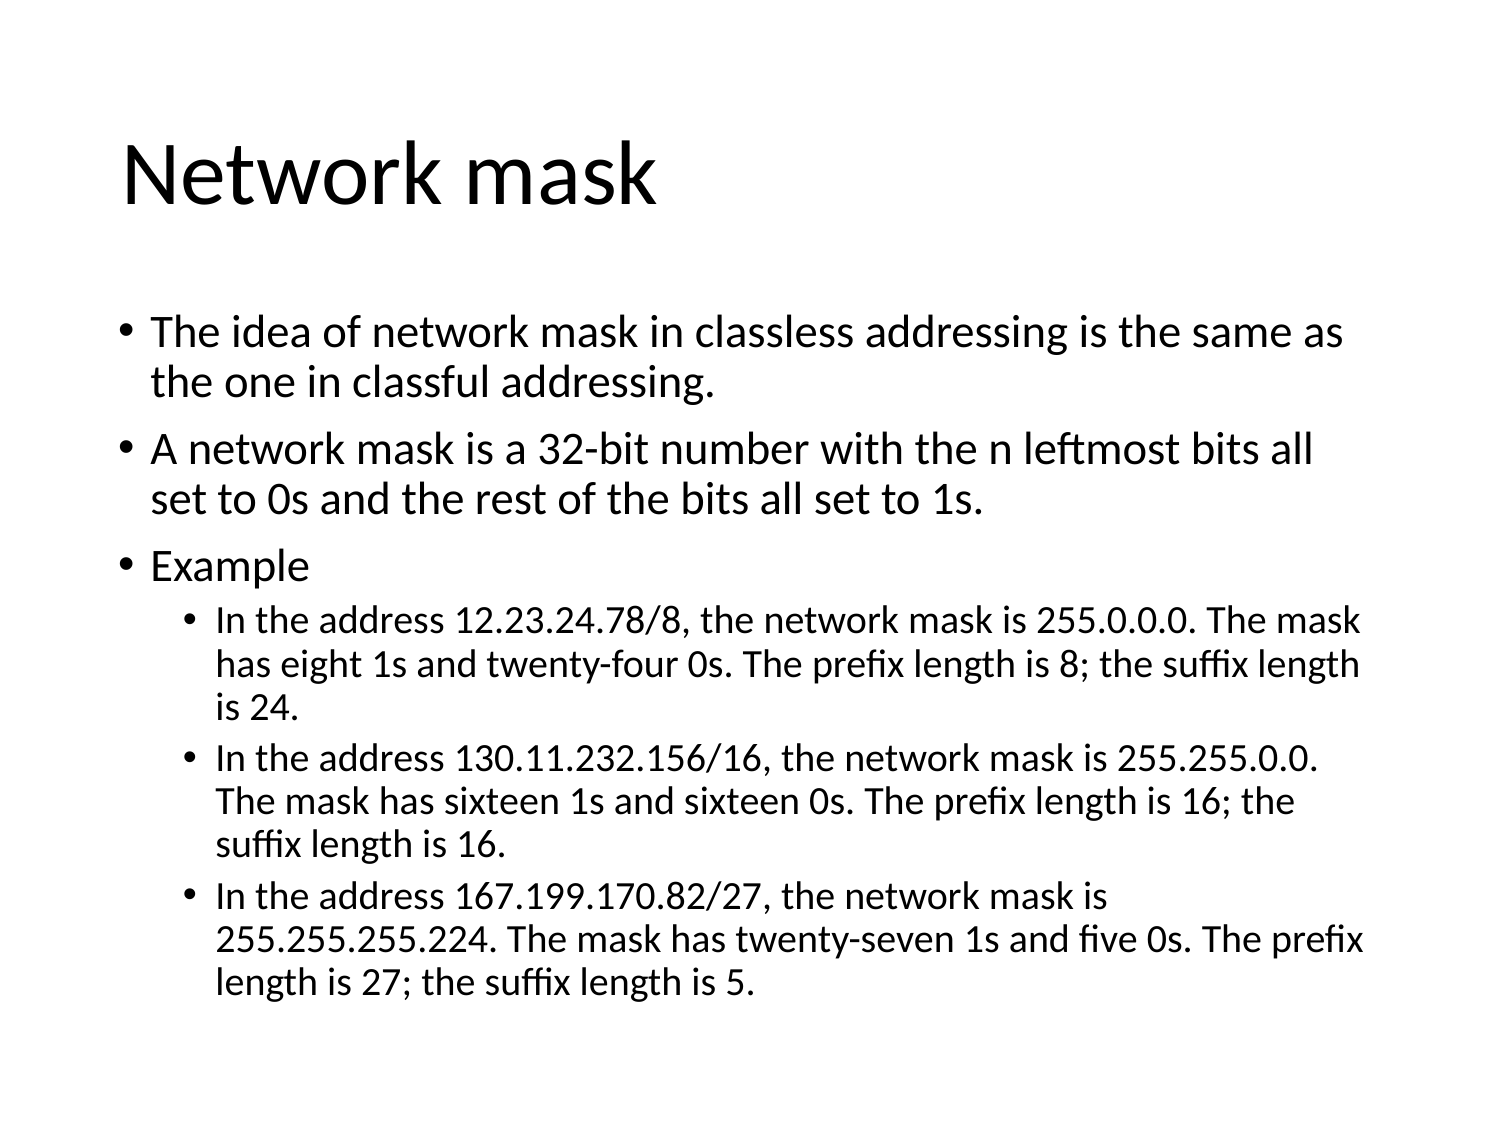

# Network mask
The idea of network mask in classless addressing is the same as the one in classful addressing.
A network mask is a 32-bit number with the n leftmost bits all set to 0s and the rest of the bits all set to 1s.
Example
In the address 12.23.24.78/8, the network mask is 255.0.0.0. The mask has eight 1s and twenty-four 0s. The prefix length is 8; the suffix length is 24.
In the address 130.11.232.156/16, the network mask is 255.255.0.0. The mask has sixteen 1s and sixteen 0s. The prefix length is 16; the suffix length is 16.
In the address 167.199.170.82/27, the network mask is 255.255.255.224. The mask has twenty-seven 1s and five 0s. The prefix length is 27; the suffix length is 5.